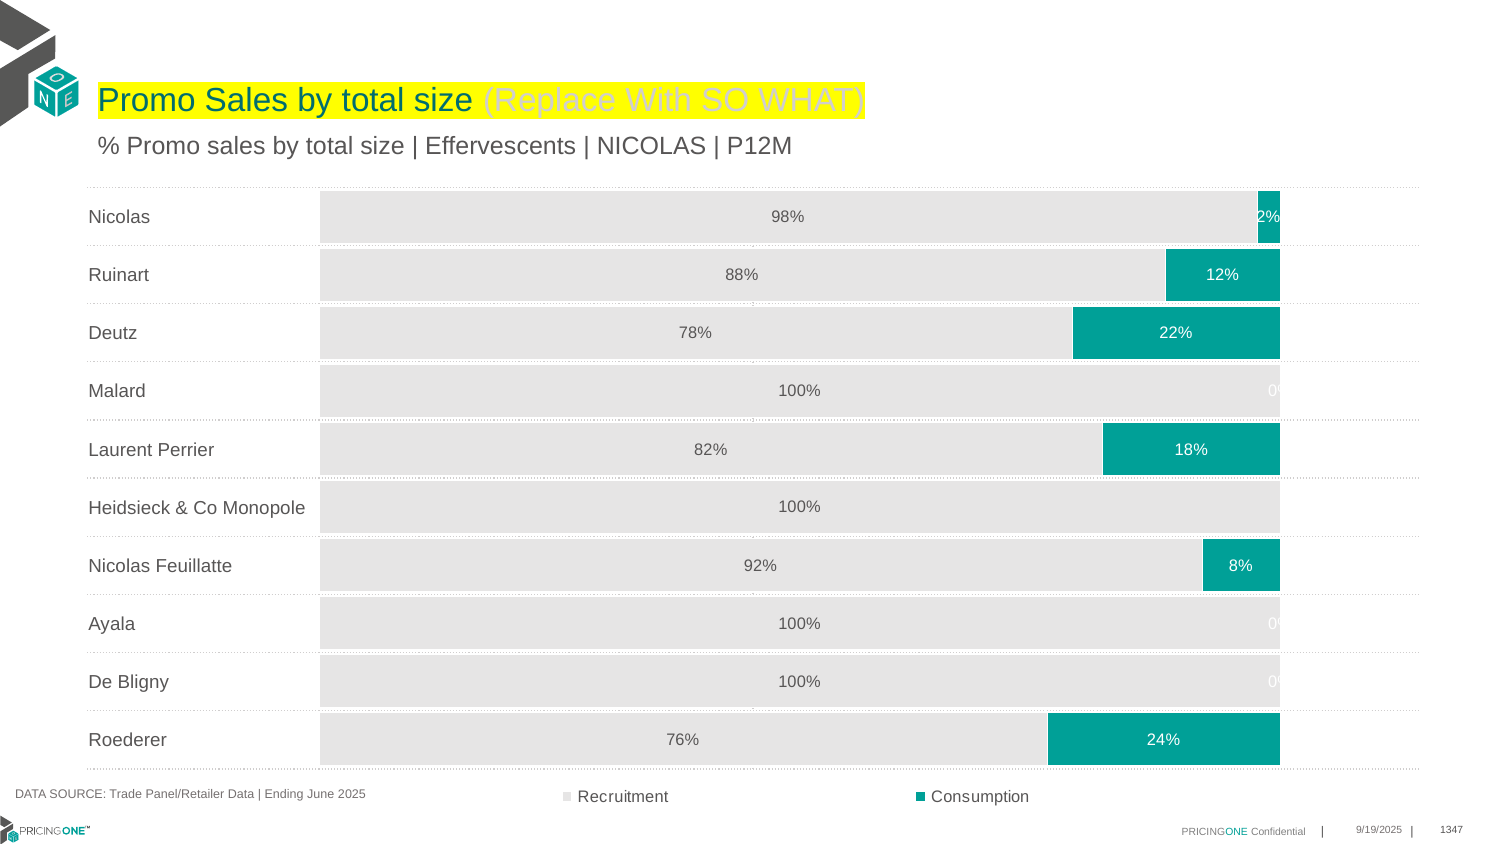

# Promo Sales by total size (Replace With SO WHAT)

% Promo sales by total size | Effervescents | NICOLAS | P12M

### Chart

| Category | Recruitment | Consumption |
|---|---|---|
| Nicolas | 0.9758430488373029 | 0.024156951162697116 |
| Ruinart | 0.8802639055646033 | 0.11973609443539668 |
| Deutz | 0.7833871716507408 | 0.2166128283492592 |
| Malard | 1.0 | 0.0 |
| Laurent Perrier | 0.8150086859842958 | 0.18499131401570423 |
| Heidsieck & Co Monopole | 1.0 | 0.0 |
| Nicolas Feuillatte | 0.918612012769268 | 0.08138798723073204 |
| Ayala | 1.0 | 0.0 |
| De Bligny | 1.0 | 0.0 |
| Roederer | 0.7572024024807452 | 0.24279759751925478 |
| Nicolas |  |
| --- | --- |
| Ruinart |  |
| Deutz |  |
| Malard |  |
| Laurent Perrier |  |
| Heidsieck & Co Monopole | 4 |
| Nicolas Feuillatte |  |
| Ayala |  |
| De Bligny |  |
| Roederer |  |
DATA SOURCE: Trade Panel/Retailer Data | Ending June 2025

9/19/2025
1347